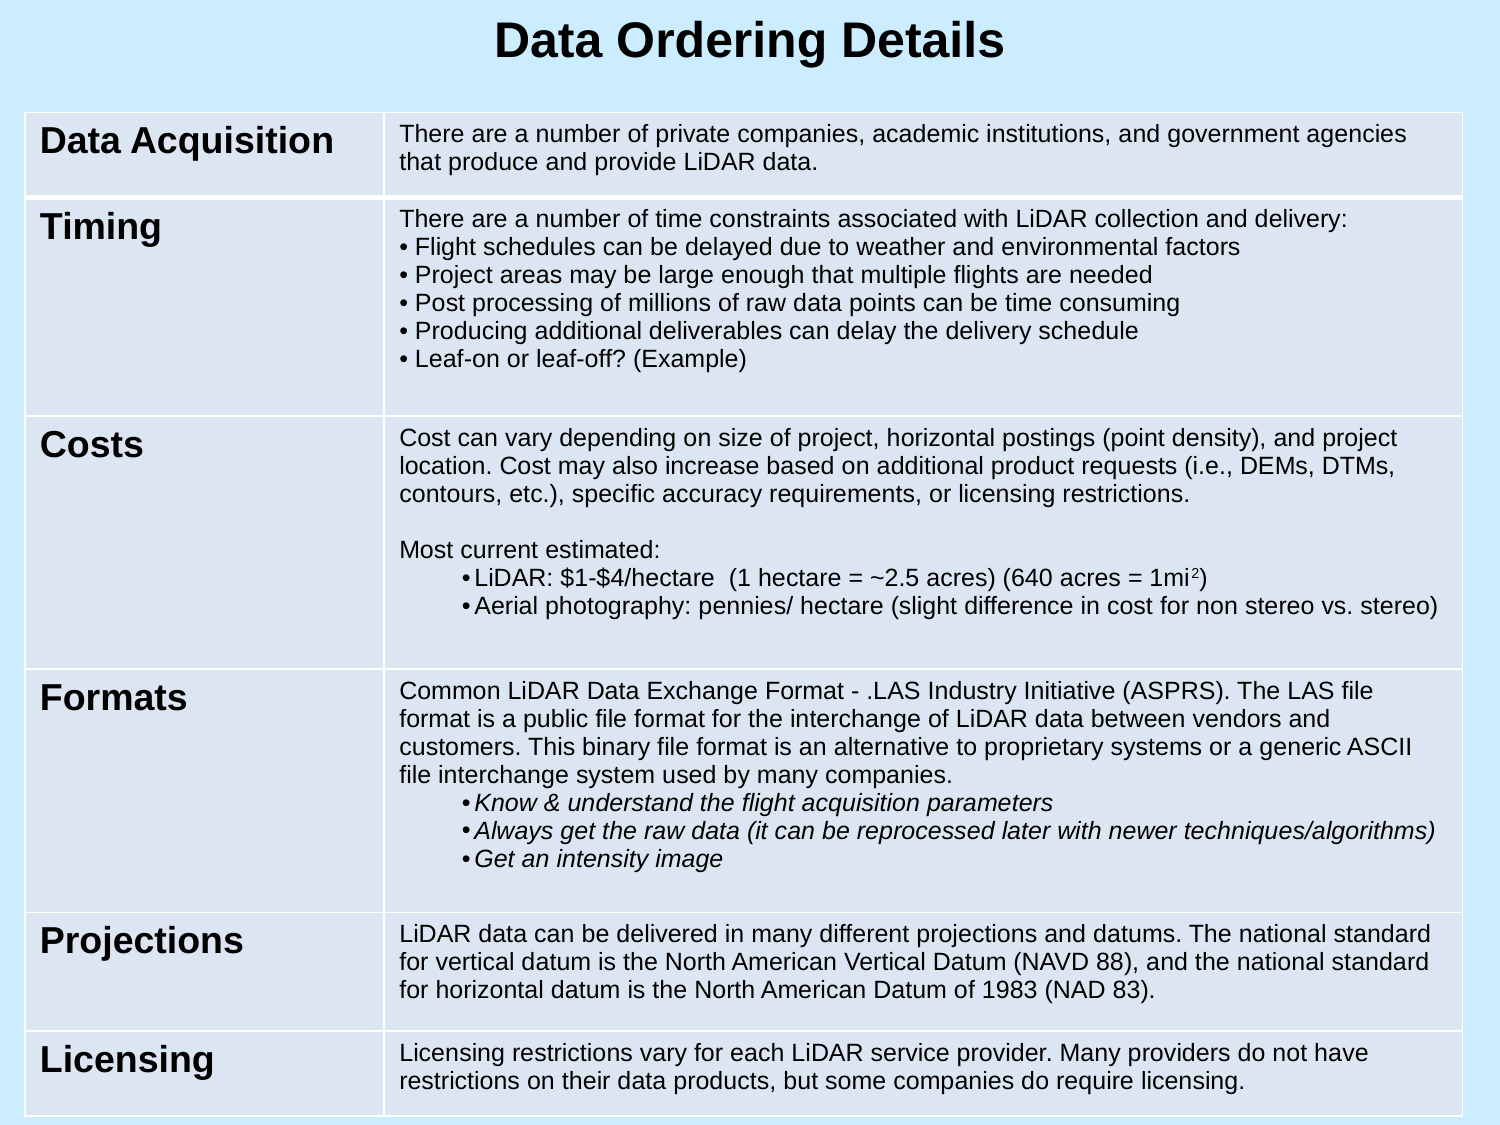

# Data Ordering Details
| Data Acquisition | There are a number of private companies, academic institutions, and government agencies that produce and provide LiDAR data. |
| --- | --- |
| Timing | There are a number of time constraints associated with LiDAR collection and delivery: • Flight schedules can be delayed due to weather and environmental factors • Project areas may be large enough that multiple flights are needed • Post processing of millions of raw data points can be time consuming • Producing additional deliverables can delay the delivery schedule Leaf-on or leaf-off? (Example) |
| Costs | Cost can vary depending on size of project, horizontal postings (point density), and project location. Cost may also increase based on additional product requests (i.e., DEMs, DTMs, contours, etc.), specific accuracy requirements, or licensing restrictions. Most current estimated: LiDAR: $1-$4/hectare (1 hectare = ~2.5 acres) (640 acres = 1mi2) Aerial photography: pennies/ hectare (slight difference in cost for non stereo vs. stereo) |
| Formats | Common LiDAR Data Exchange Format - .LAS Industry Initiative (ASPRS). The LAS file format is a public file format for the interchange of LiDAR data between vendors and customers. This binary file format is an alternative to proprietary systems or a generic ASCII file interchange system used by many companies. Know & understand the flight acquisition parameters Always get the raw data (it can be reprocessed later with newer techniques/algorithms) Get an intensity image |
| Projections | LiDAR data can be delivered in many different projections and datums. The national standard for vertical datum is the North American Vertical Datum (NAVD 88), and the national standard for horizontal datum is the North American Datum of 1983 (NAD 83). |
| Licensing | Licensing restrictions vary for each LiDAR service provider. Many providers do not have restrictions on their data products, but some companies do require licensing. |